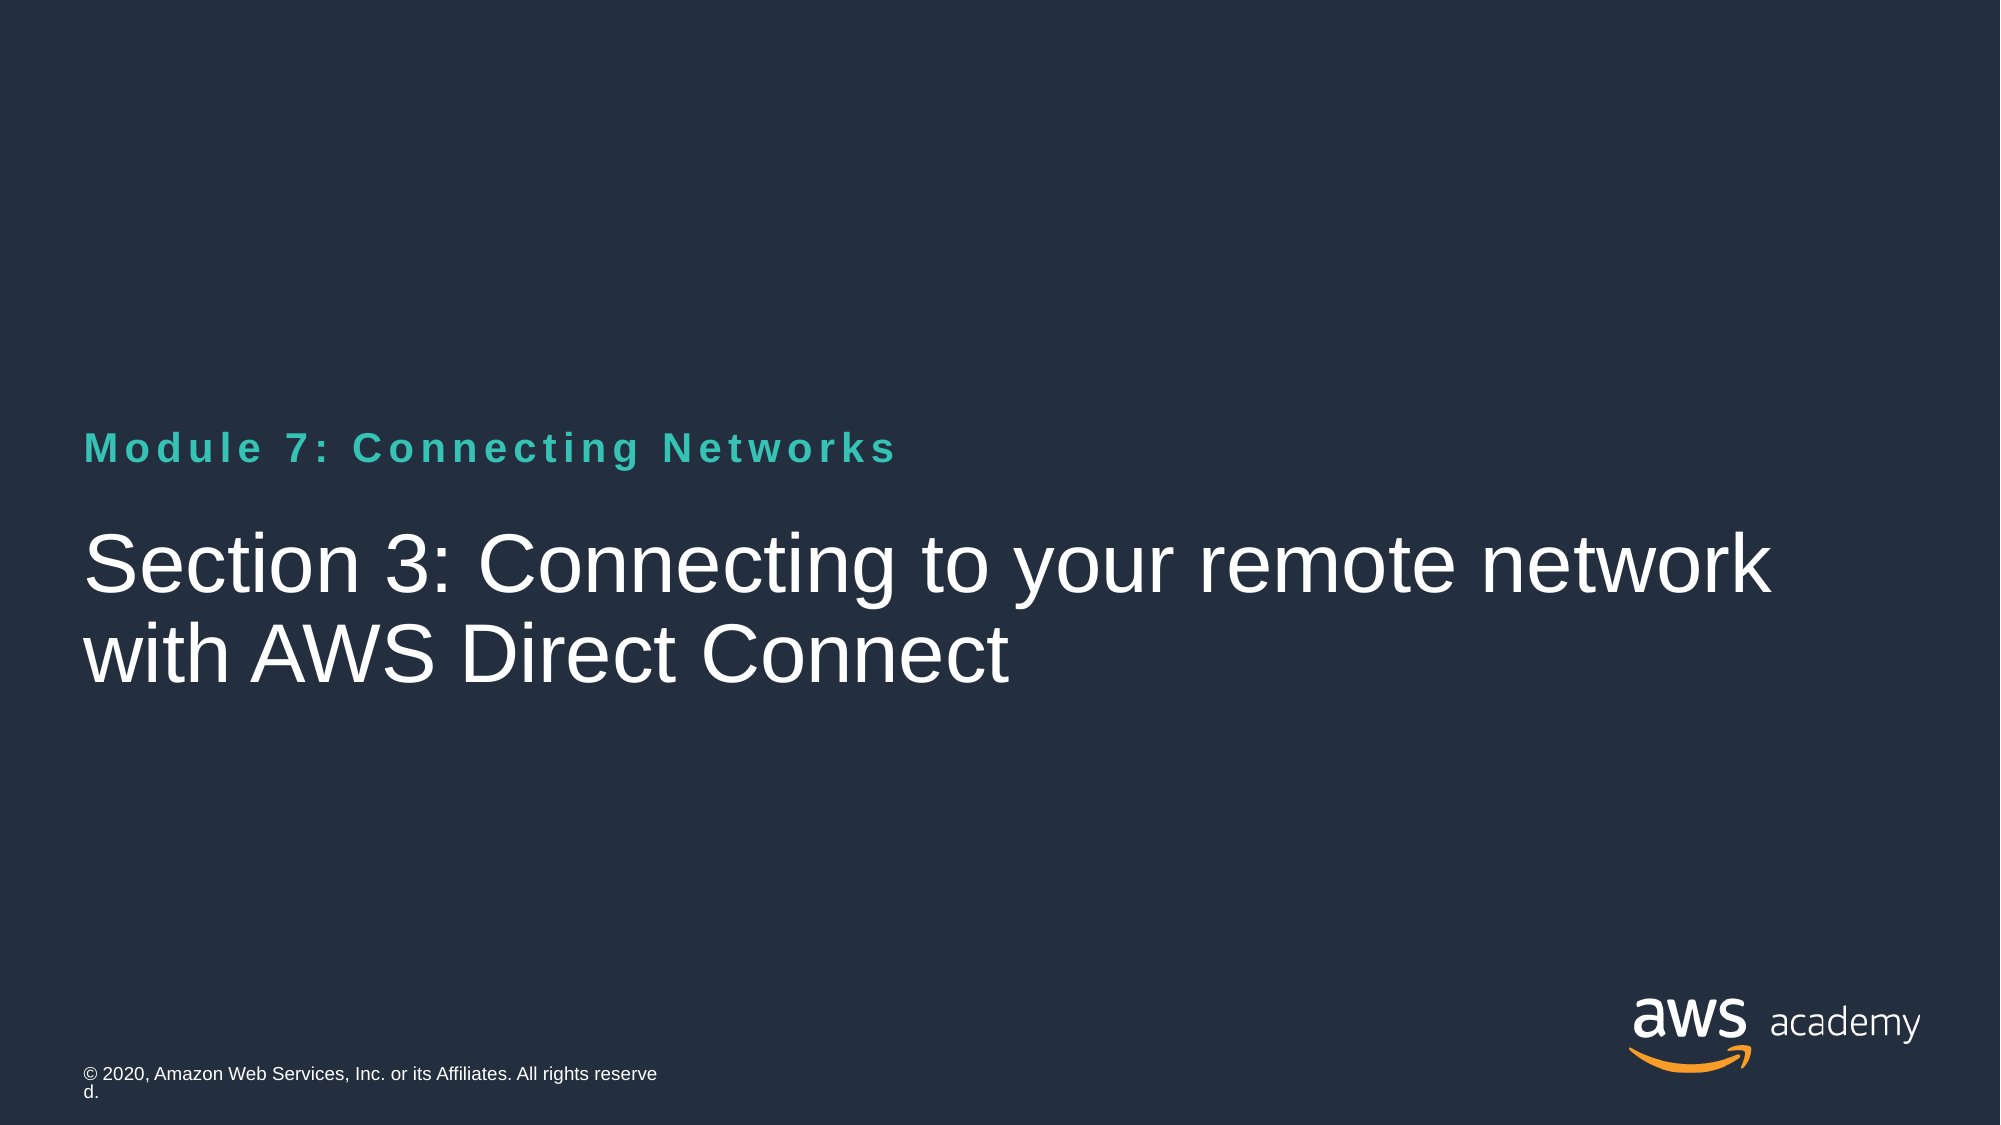

Module 7: Connecting Networks
# Section 3: Connecting to your remote network with AWS Direct Connect
© 2020, Amazon Web Services, Inc. or its Affiliates. All rights reserved.